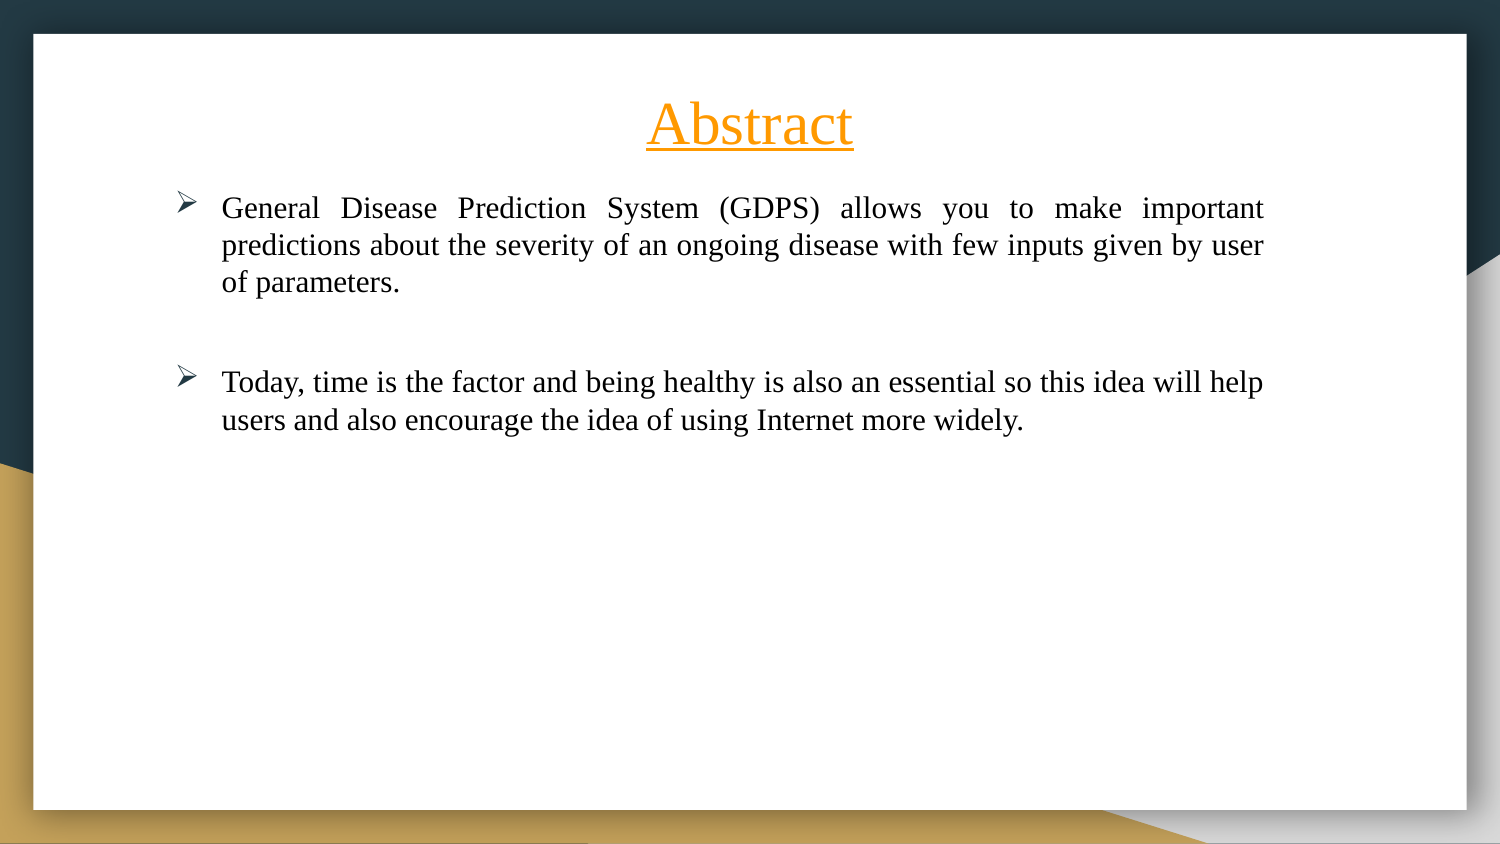

# Abstract
General Disease Prediction System (GDPS) allows you to make important predictions about the severity of an ongoing disease with few inputs given by user of parameters.
Today, time is the factor and being healthy is also an essential so this idea will help users and also encourage the idea of using Internet more widely.